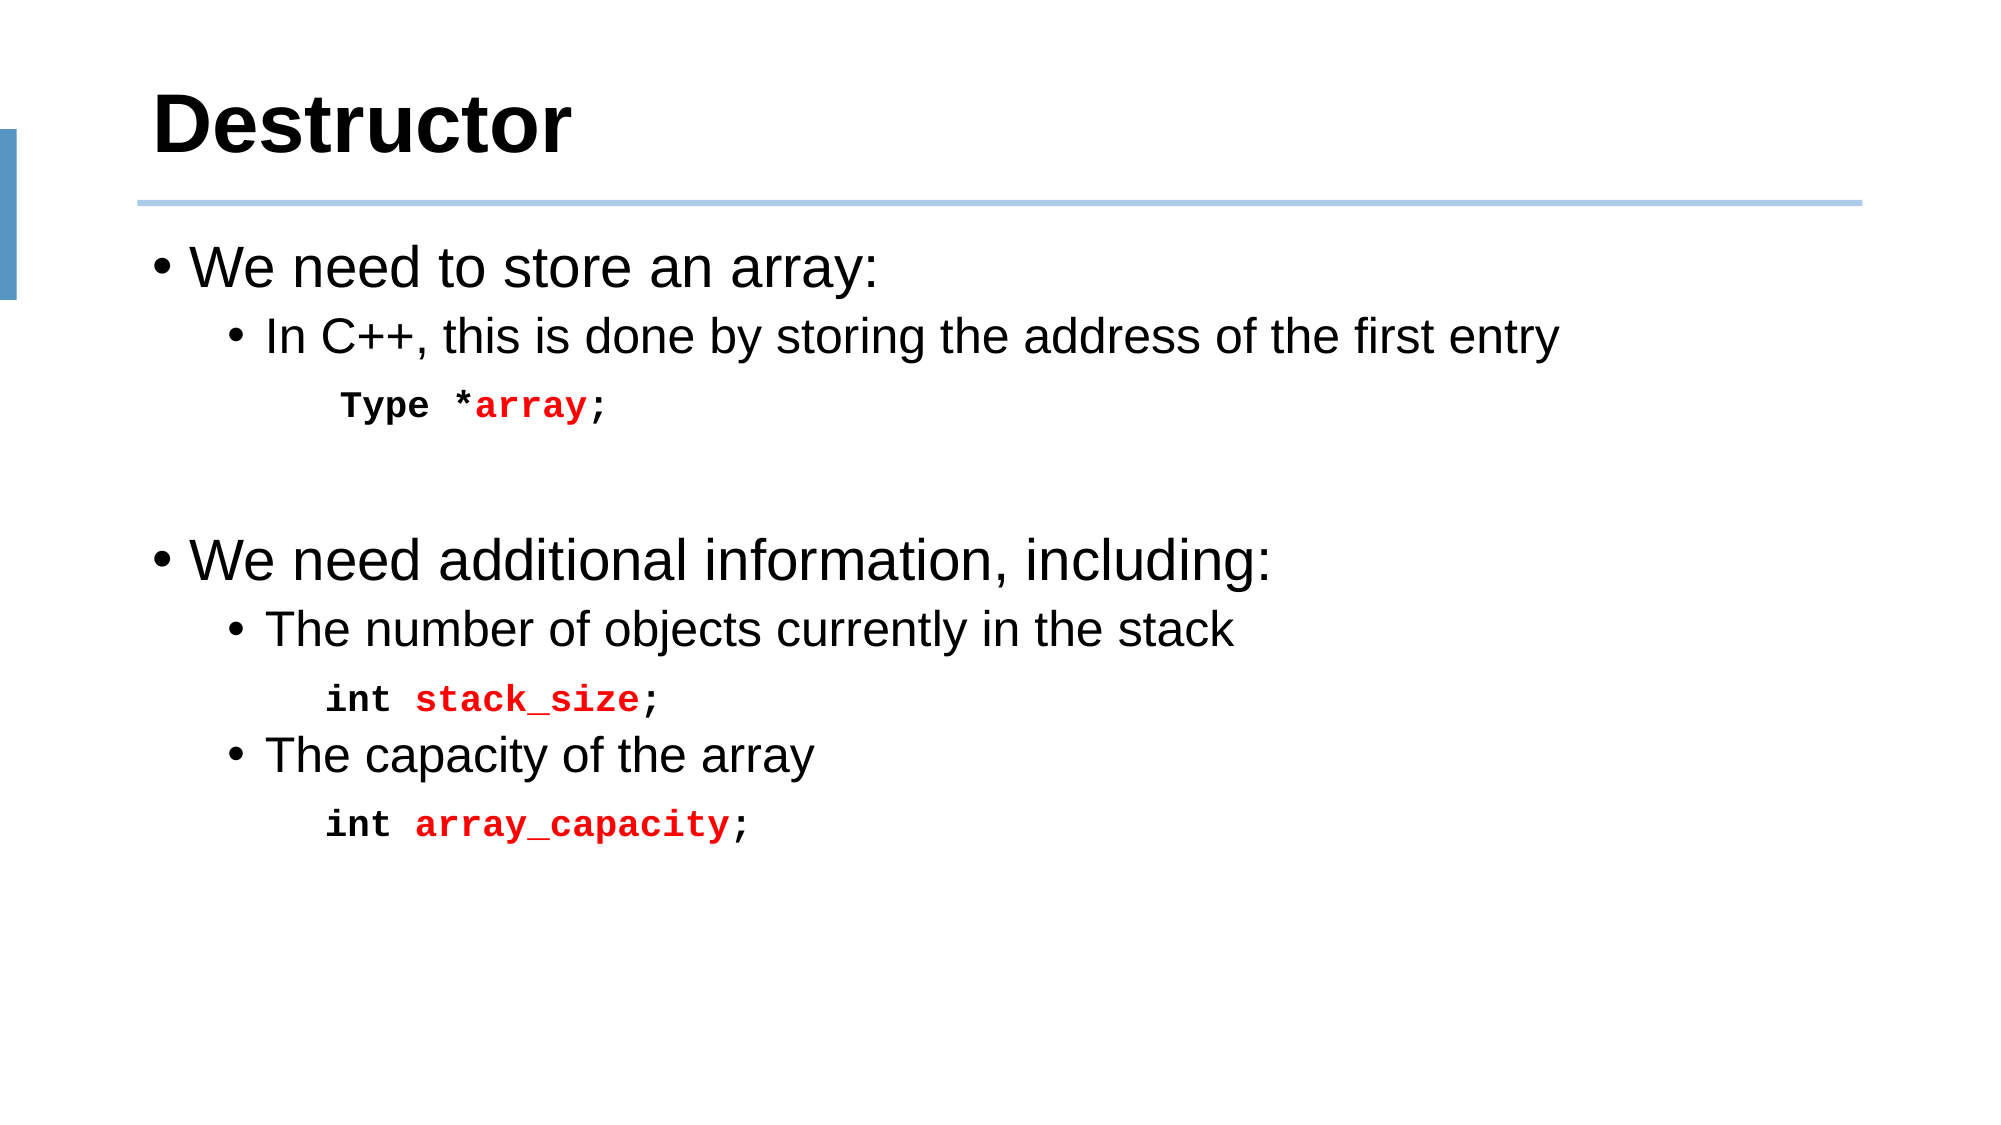

Destructor
We need to store an array:
In C++, this is done by storing the address of the first entry
		Type *array;

We need additional information, including:
The number of objects currently in the stack
	      int stack_size;
The capacity of the array
	      int array_capacity;